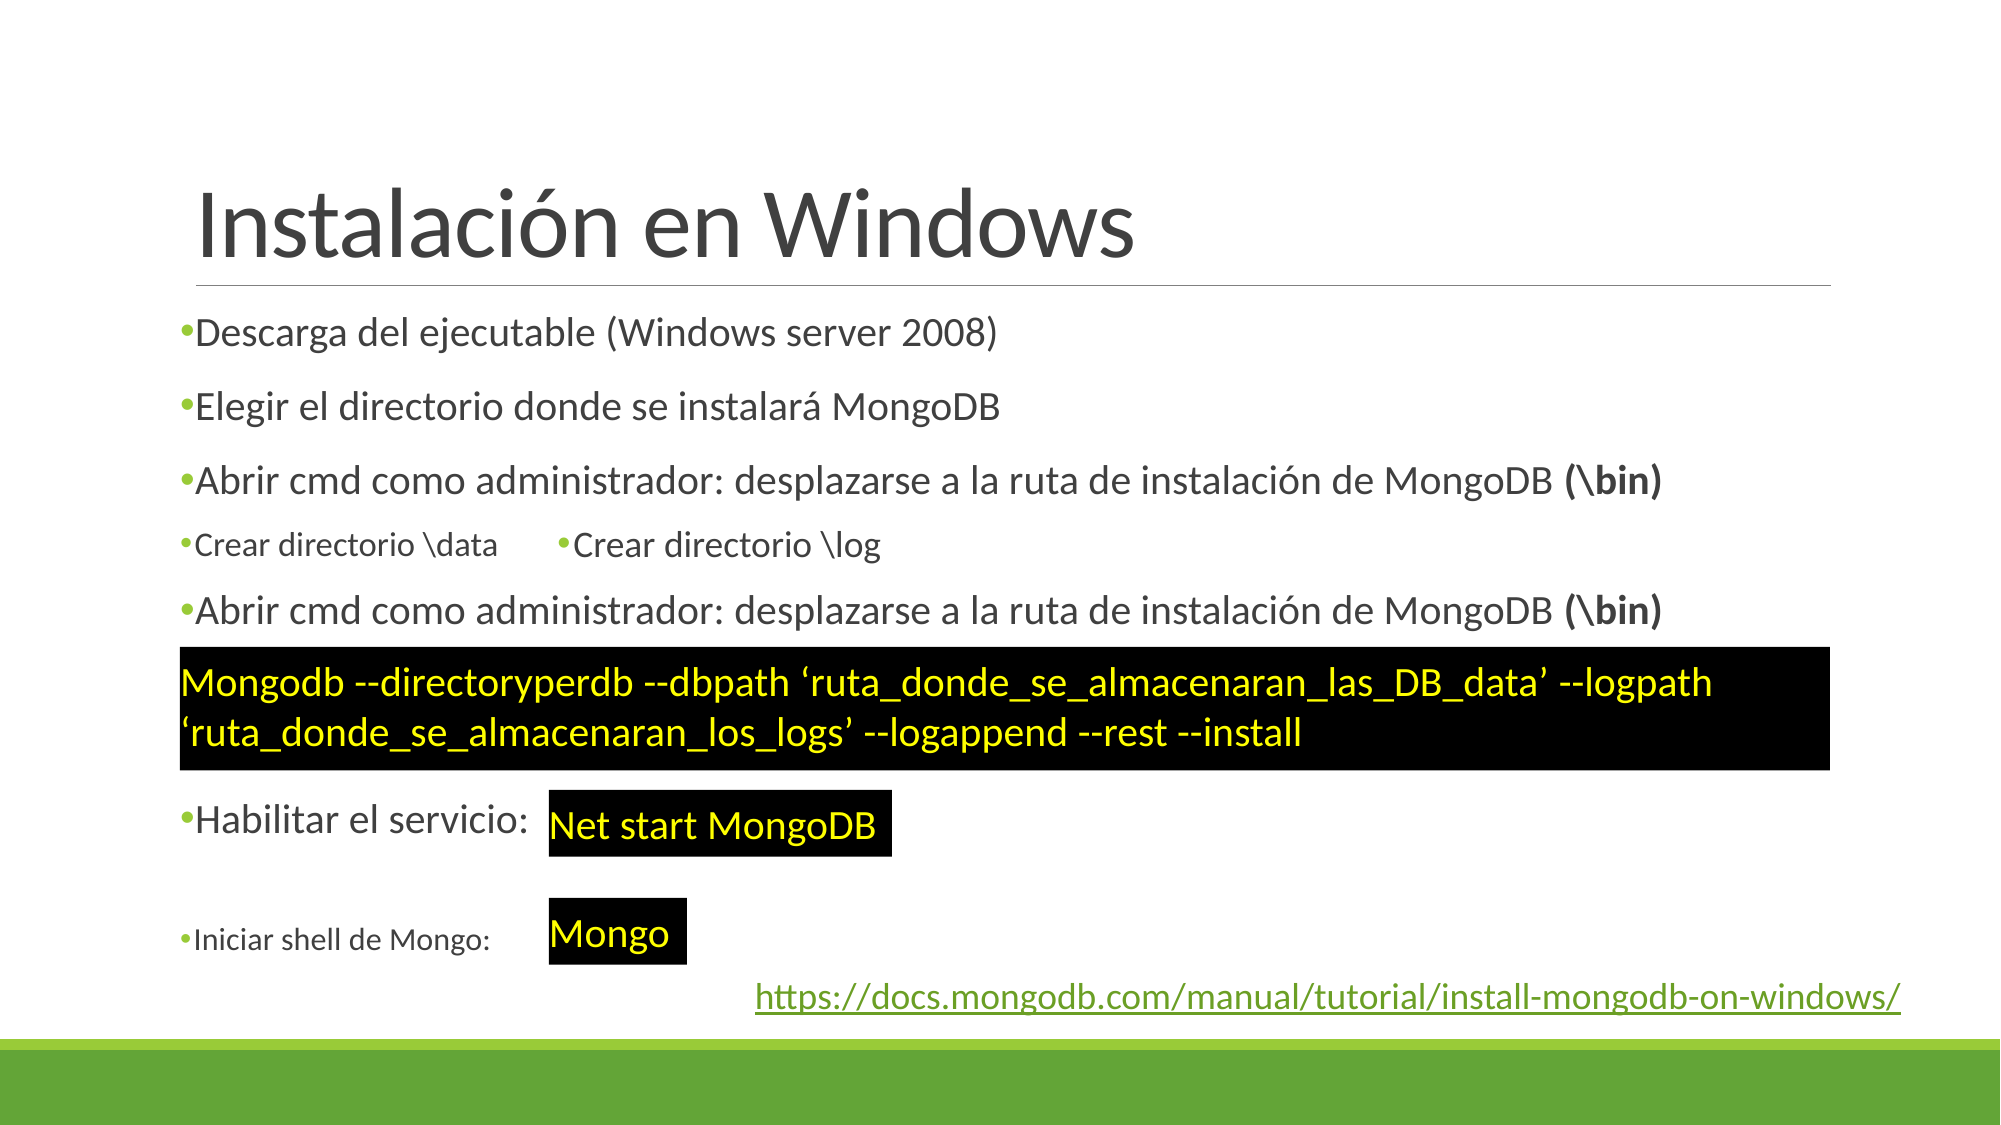

# Instalación en Windows
Descarga del ejecutable (Windows server 2008)
Elegir el directorio donde se instalará MongoDB
Abrir cmd como administrador: desplazarse a la ruta de instalación de MongoDB (\bin)

Crear directorio \log
Crear directorio \data
Abrir cmd como administrador: desplazarse a la ruta de instalación de MongoDB (\bin)

Mongodb --directoryperdb --dbpath ‘ruta_donde_se_almacenaran_las_DB_data’ --logpath ‘ruta_donde_se_almacenaran_los_logs’ --logappend --rest --install
Habilitar el servicio:
Net start MongoDB
Mongo
Iniciar shell de Mongo:
https://docs.mongodb.com/manual/tutorial/install-mongodb-on-windows/